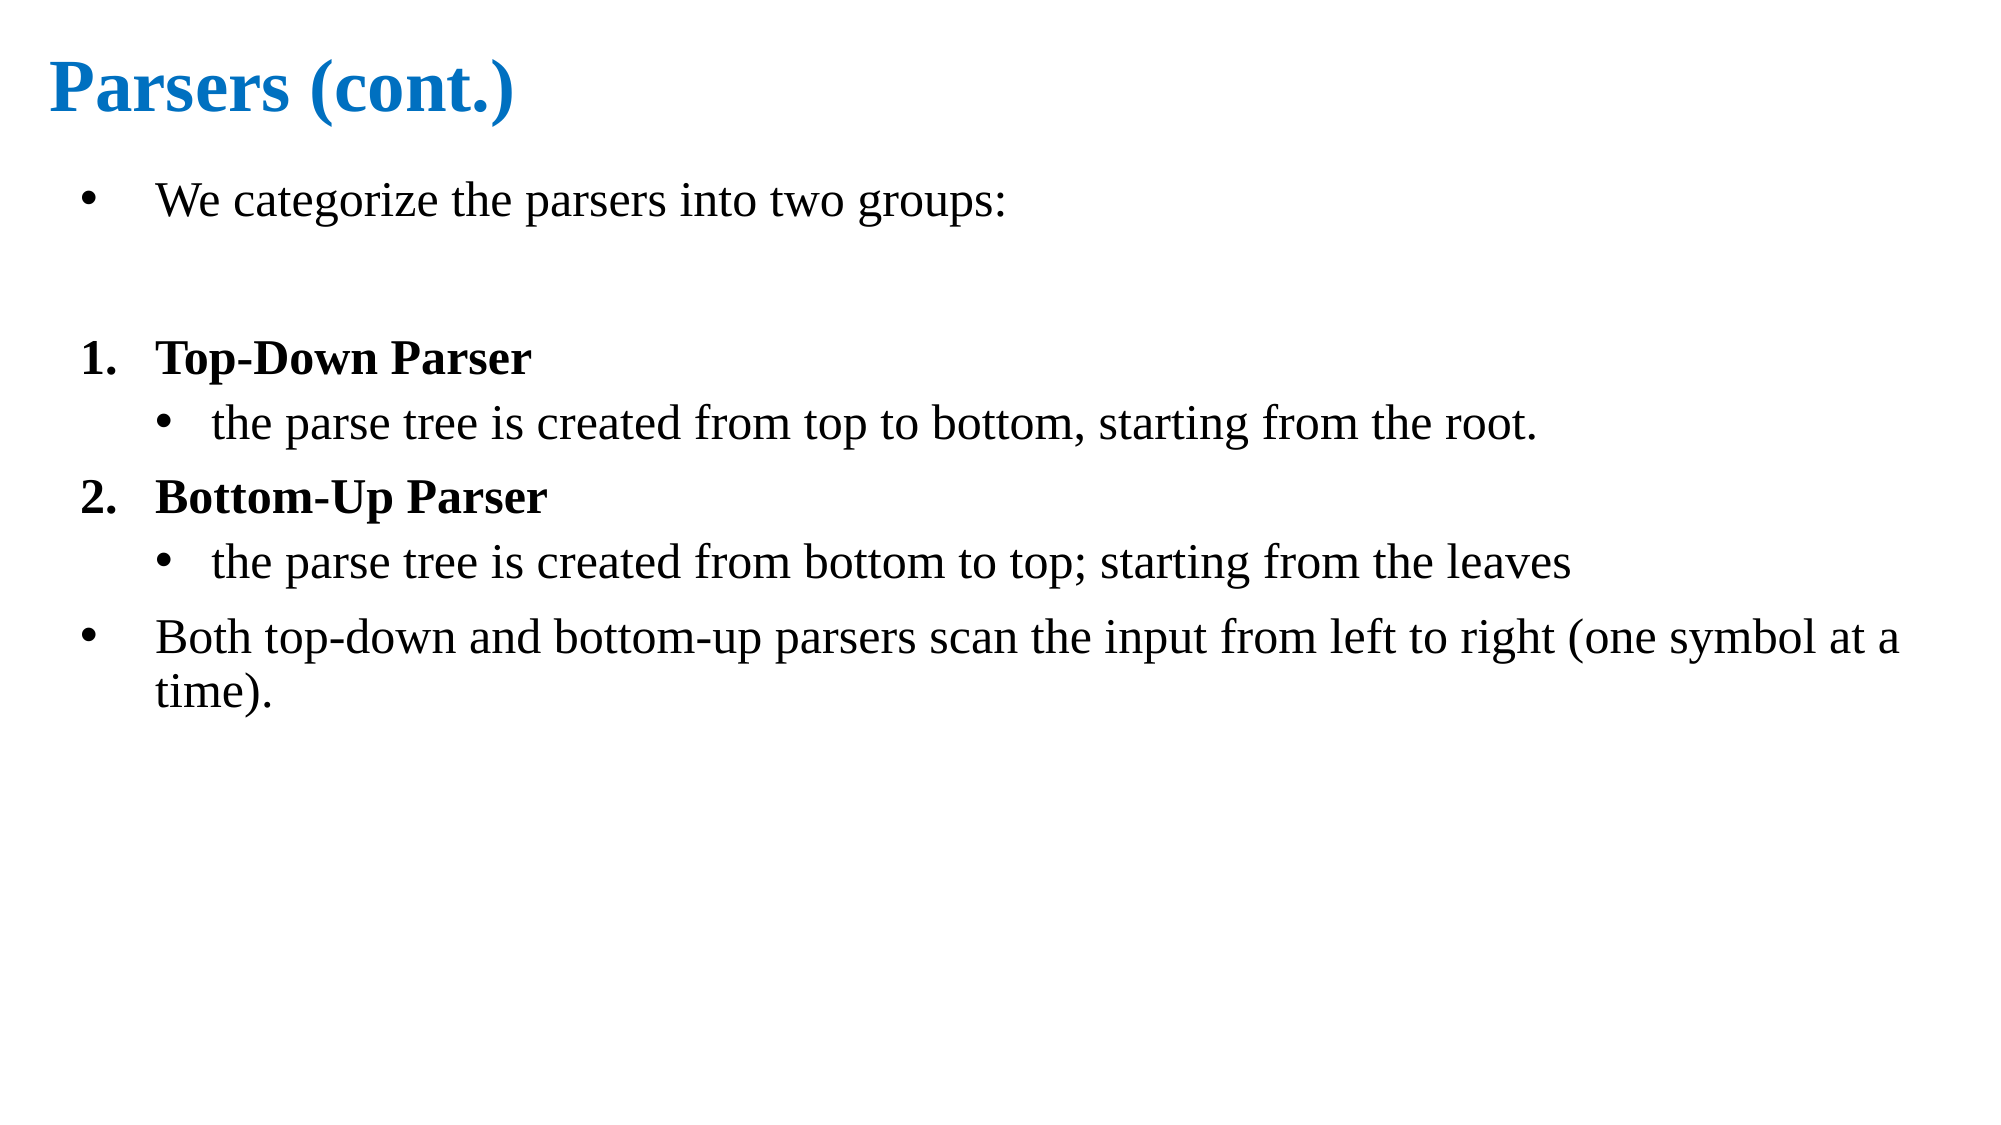

# Parsers (cont.)
We categorize the parsers into two groups:

Top-Down Parser
the parse tree is created from top to bottom, starting from the root.
Bottom-Up Parser
the parse tree is created from bottom to top; starting from the leaves
Both top-down and bottom-up parsers scan the input from left to right (one symbol at a time).